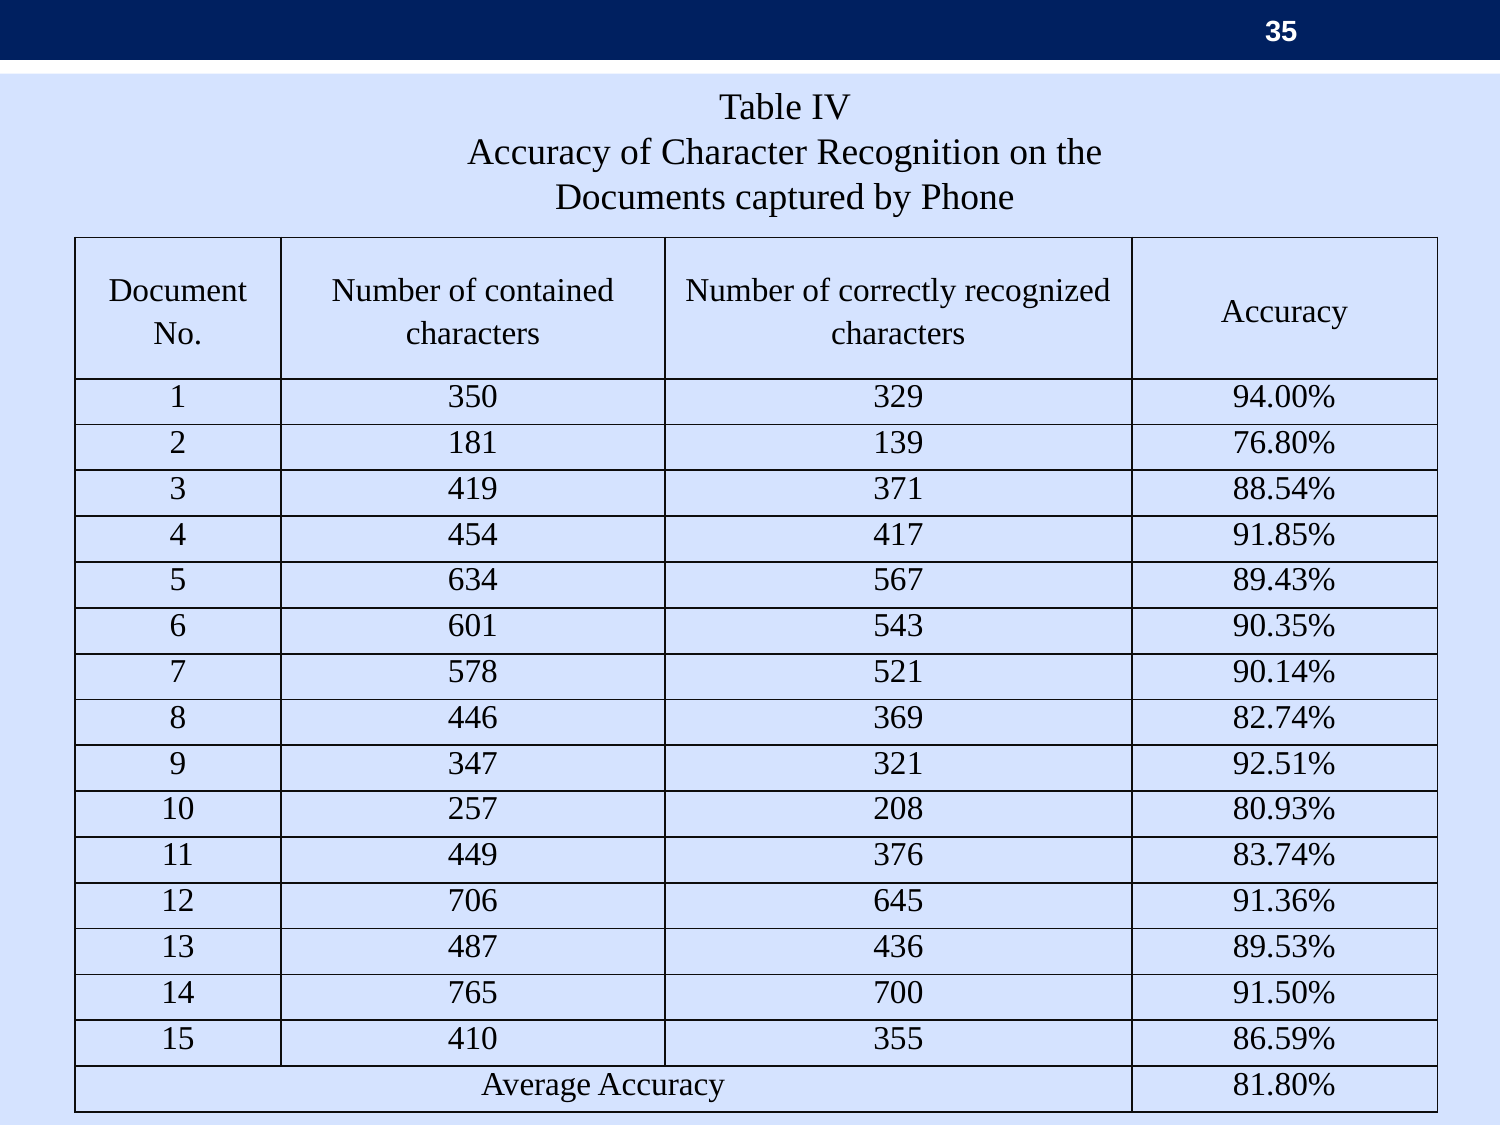

35
Table IV
Accuracy of Character Recognition on the Documents captured by Phone
#
| Document No. | Number of contained characters | Number of correctly recognized characters | Accuracy |
| --- | --- | --- | --- |
| 1 | 350 | 329 | 94.00% |
| 2 | 181 | 139 | 76.80% |
| 3 | 419 | 371 | 88.54% |
| 4 | 454 | 417 | 91.85% |
| 5 | 634 | 567 | 89.43% |
| 6 | 601 | 543 | 90.35% |
| 7 | 578 | 521 | 90.14% |
| 8 | 446 | 369 | 82.74% |
| 9 | 347 | 321 | 92.51% |
| 10 | 257 | 208 | 80.93% |
| 11 | 449 | 376 | 83.74% |
| 12 | 706 | 645 | 91.36% |
| 13 | 487 | 436 | 89.53% |
| 14 | 765 | 700 | 91.50% |
| 15 | 410 | 355 | 86.59% |
| Average Accuracy |  |  | 81.80% |